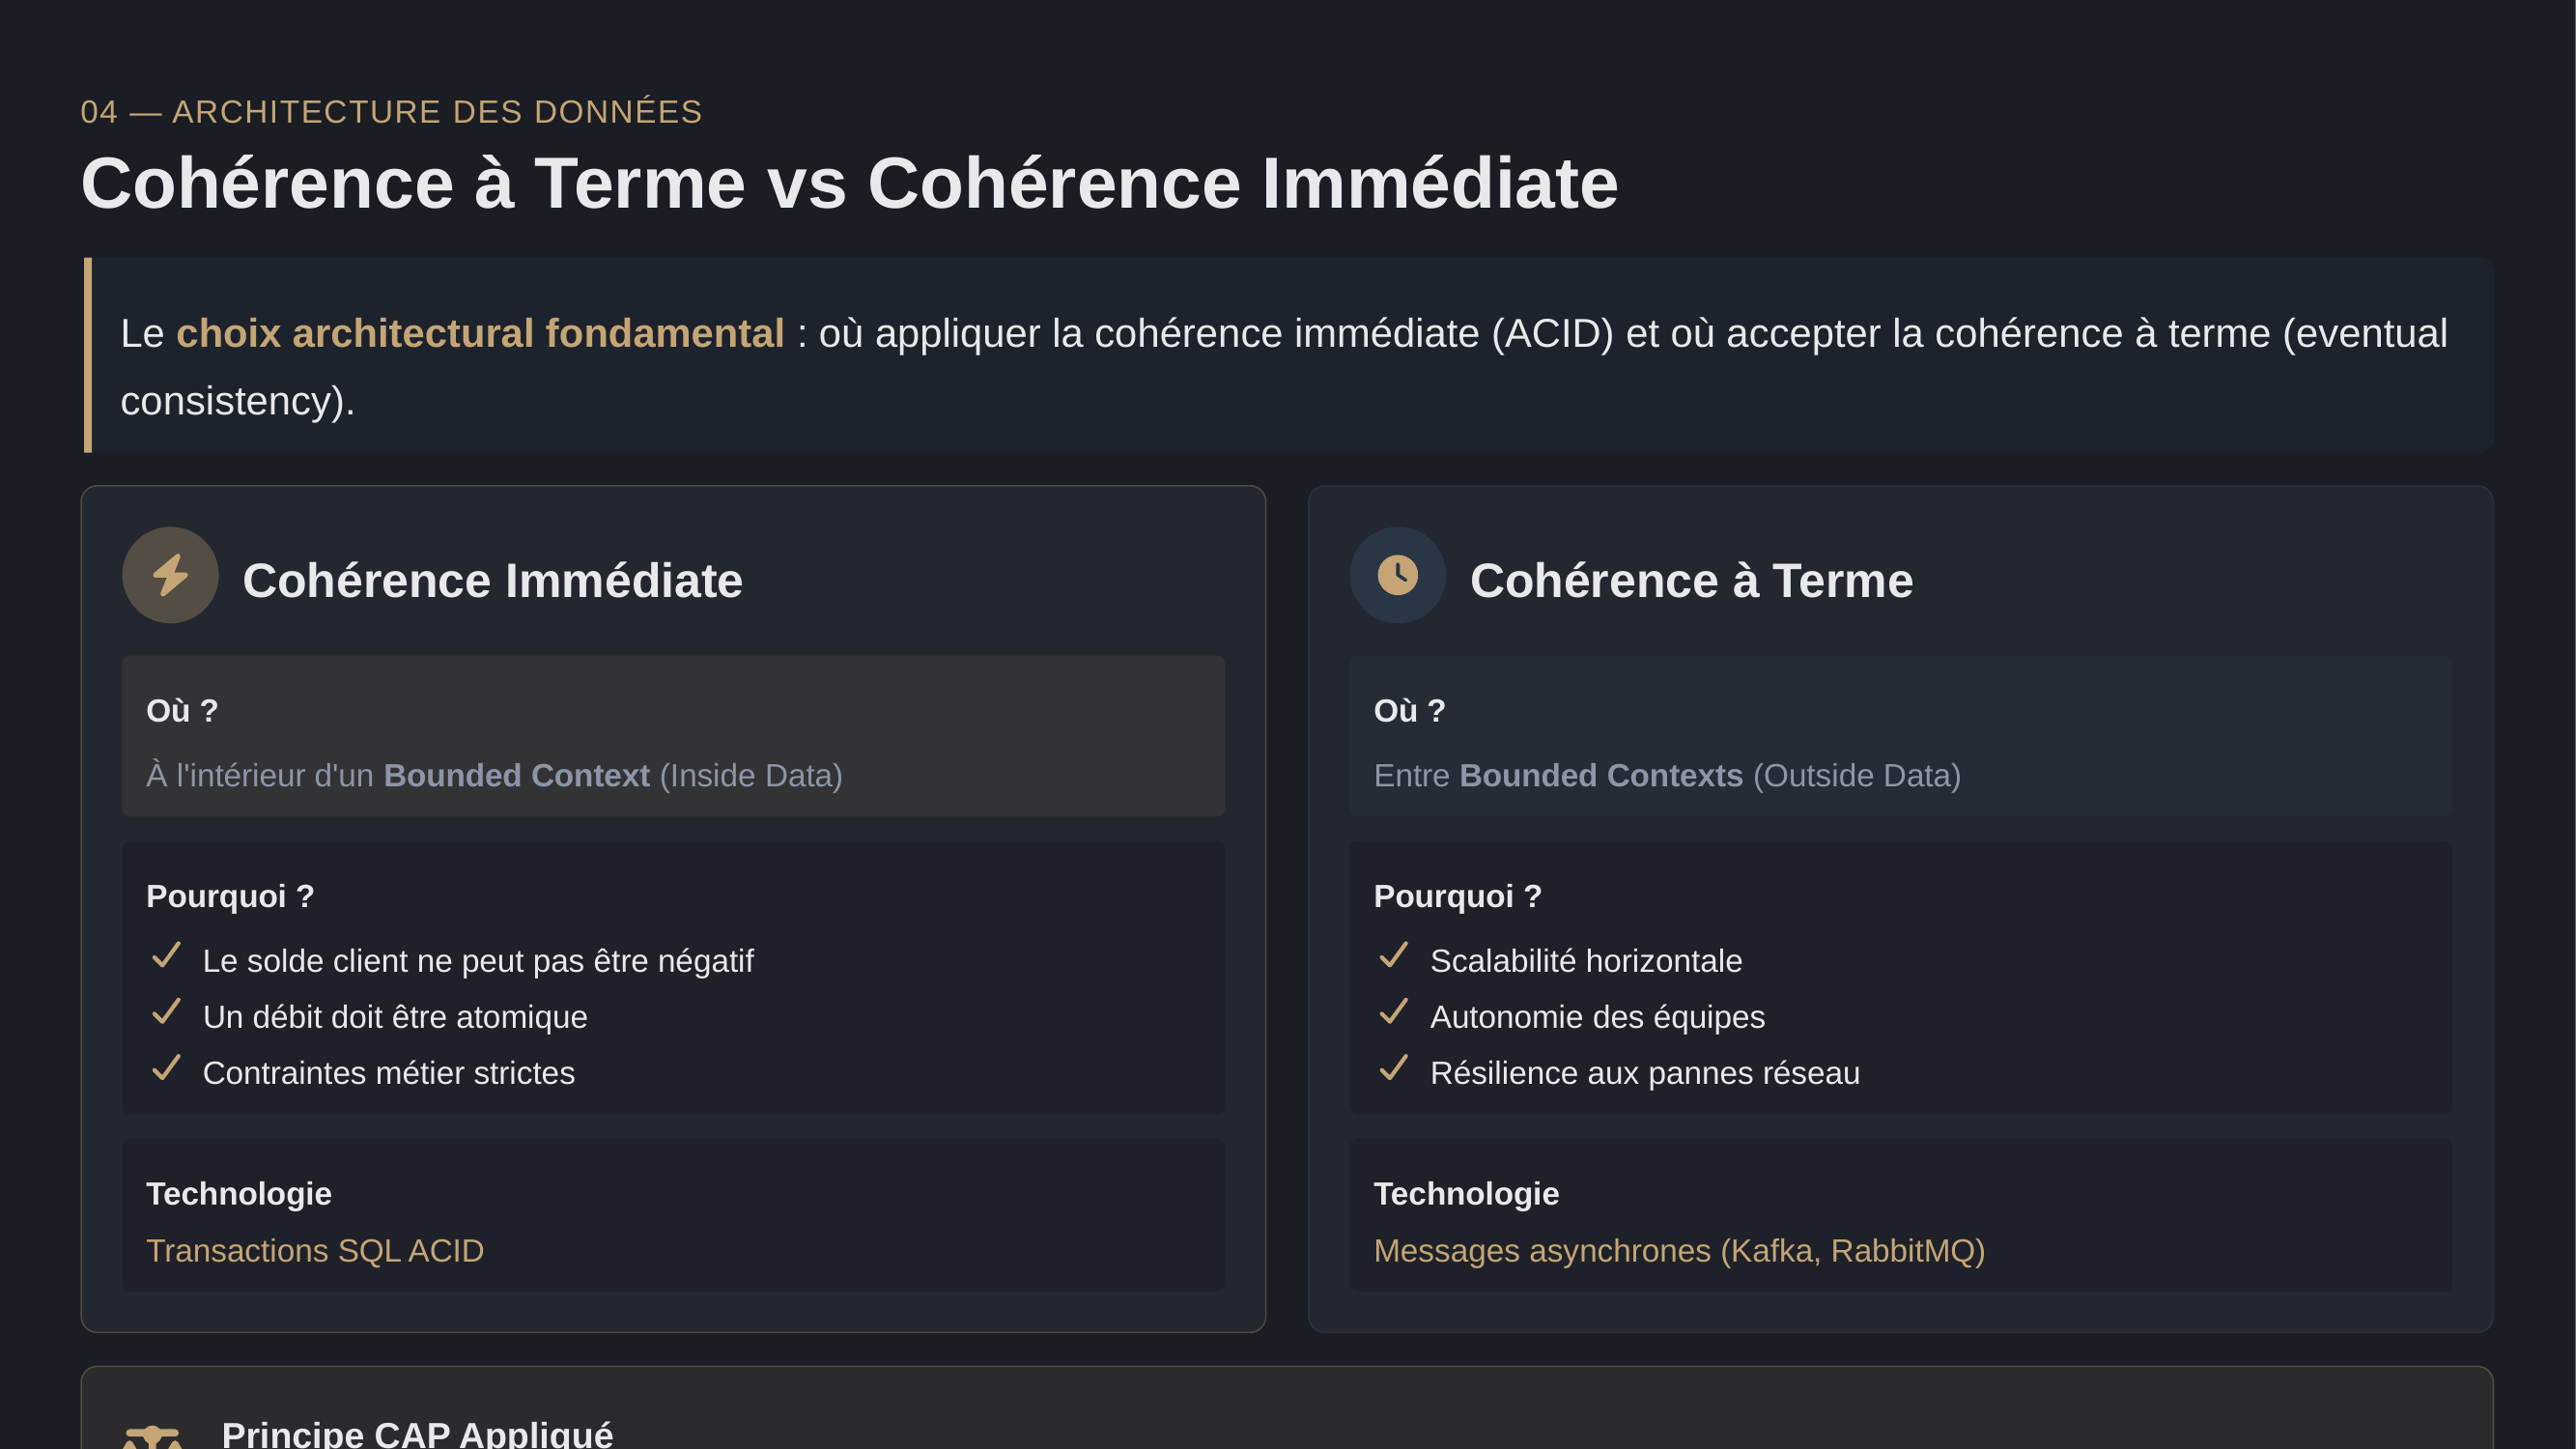

04 — ARCHITECTURE DES DONNÉES
Cohérence à Terme vs Cohérence Immédiate

Le choix architectural fondamental : où appliquer la cohérence immédiate (ACID) et où accepter la cohérence à terme (eventual consistency).

Cohérence Immédiate
Cohérence à Terme

Où ?
Où ?
À l'intérieur d'un Bounded Context (Inside Data)
Entre Bounded Contexts (Outside Data)

Pourquoi ?
Pourquoi ?
Le solde client ne peut pas être négatif
Scalabilité horizontale

Un débit doit être atomique
Autonomie des équipes

Contraintes métier strictes
Résilience aux pannes réseau

Technologie
Technologie
Transactions SQL ACID
Messages asynchrones (Kafka, RabbitMQ)

Principe CAP Appliqué

À l'intérieur : CP (Cohérence + Partition Tolerance). Entre contextes : AP (Disponibilité + Partition Tolerance).